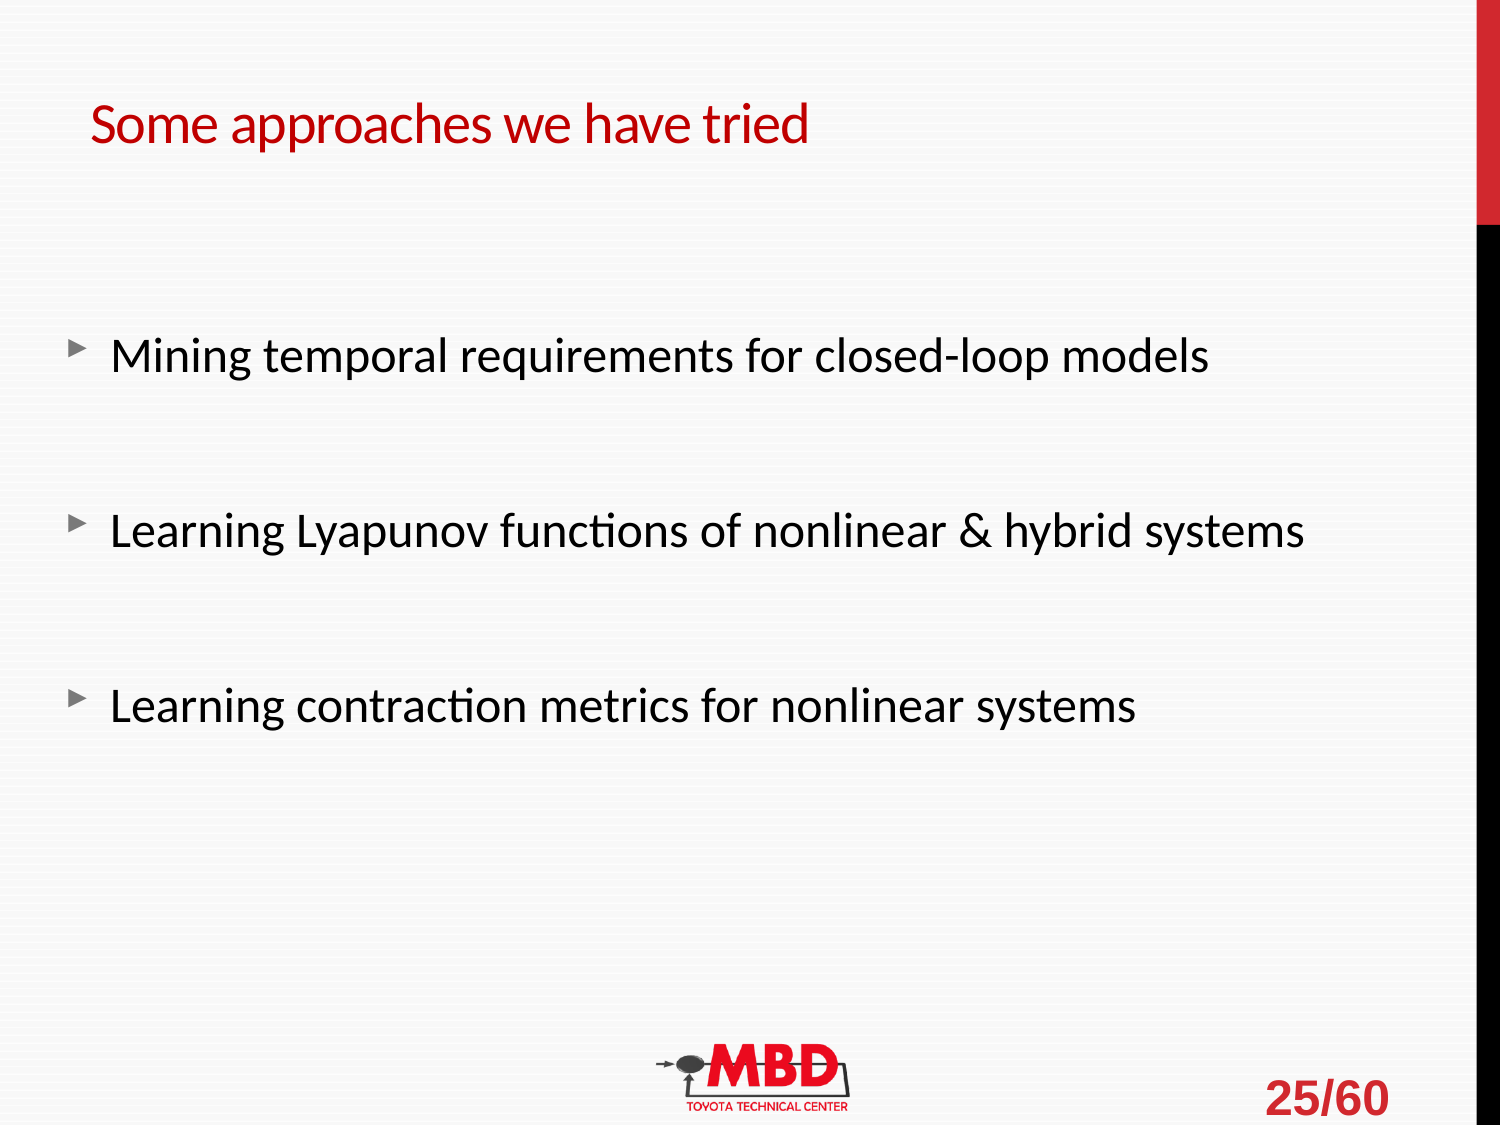

# Some approaches we have tried
Mining temporal requirements for closed-loop models
Learning Lyapunov functions of nonlinear & hybrid systems
Learning contraction metrics for nonlinear systems

25/60